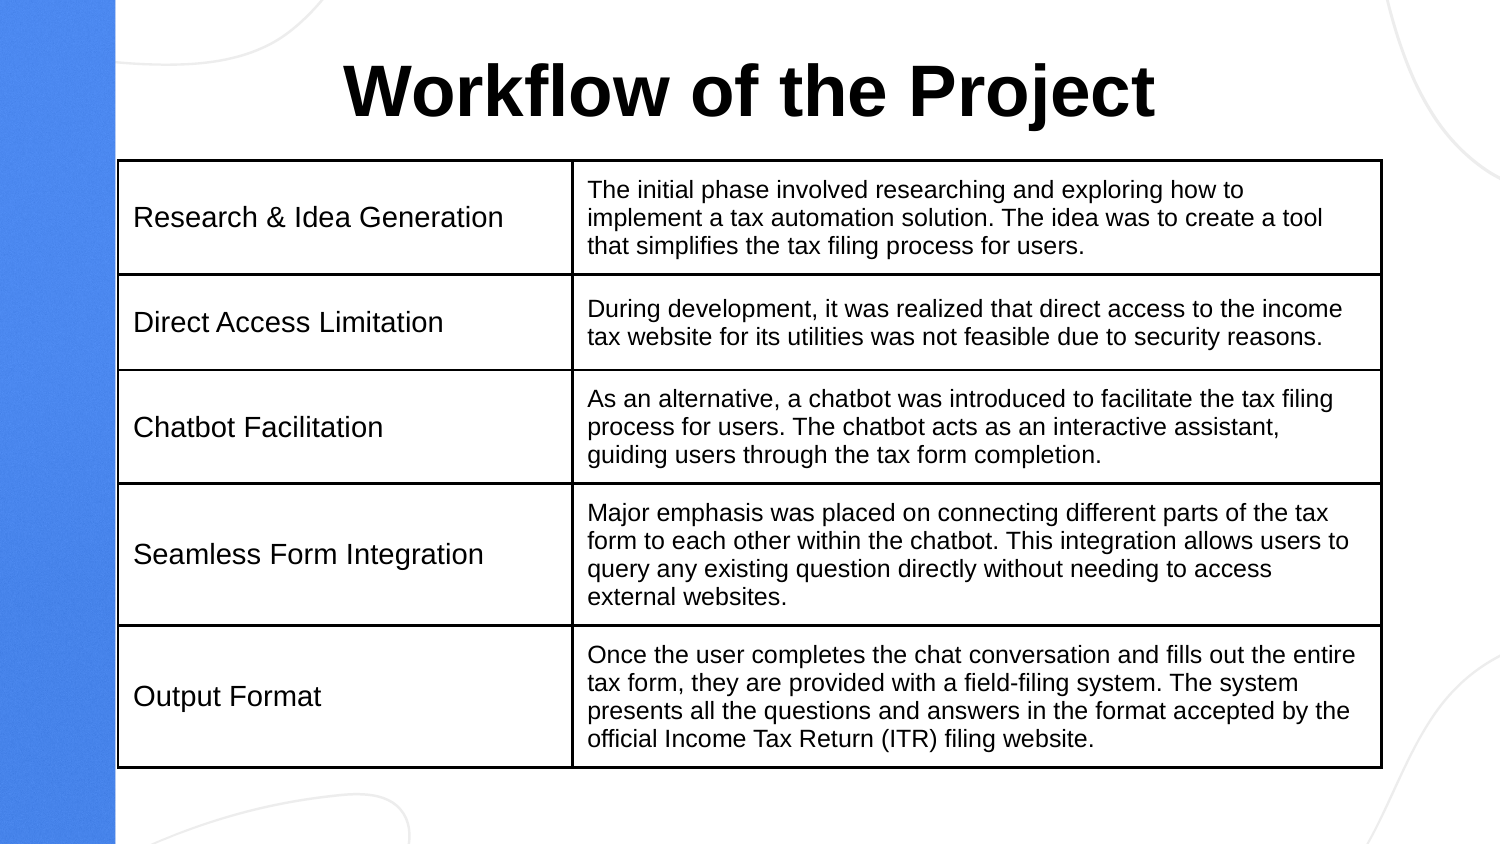

# Workflow of the Project
| Research & Idea Generation | The initial phase involved researching and exploring how to implement a tax automation solution. The idea was to create a tool that simplifies the tax filing process for users. |
| --- | --- |
| Direct Access Limitation | During development, it was realized that direct access to the income tax website for its utilities was not feasible due to security reasons. |
| Chatbot Facilitation | As an alternative, a chatbot was introduced to facilitate the tax filing process for users. The chatbot acts as an interactive assistant, guiding users through the tax form completion. |
| Seamless Form Integration | Major emphasis was placed on connecting different parts of the tax form to each other within the chatbot. This integration allows users to query any existing question directly without needing to access external websites. |
| Output Format | Once the user completes the chat conversation and fills out the entire tax form, they are provided with a field-filing system. The system presents all the questions and answers in the format accepted by the official Income Tax Return (ITR) filing website. |